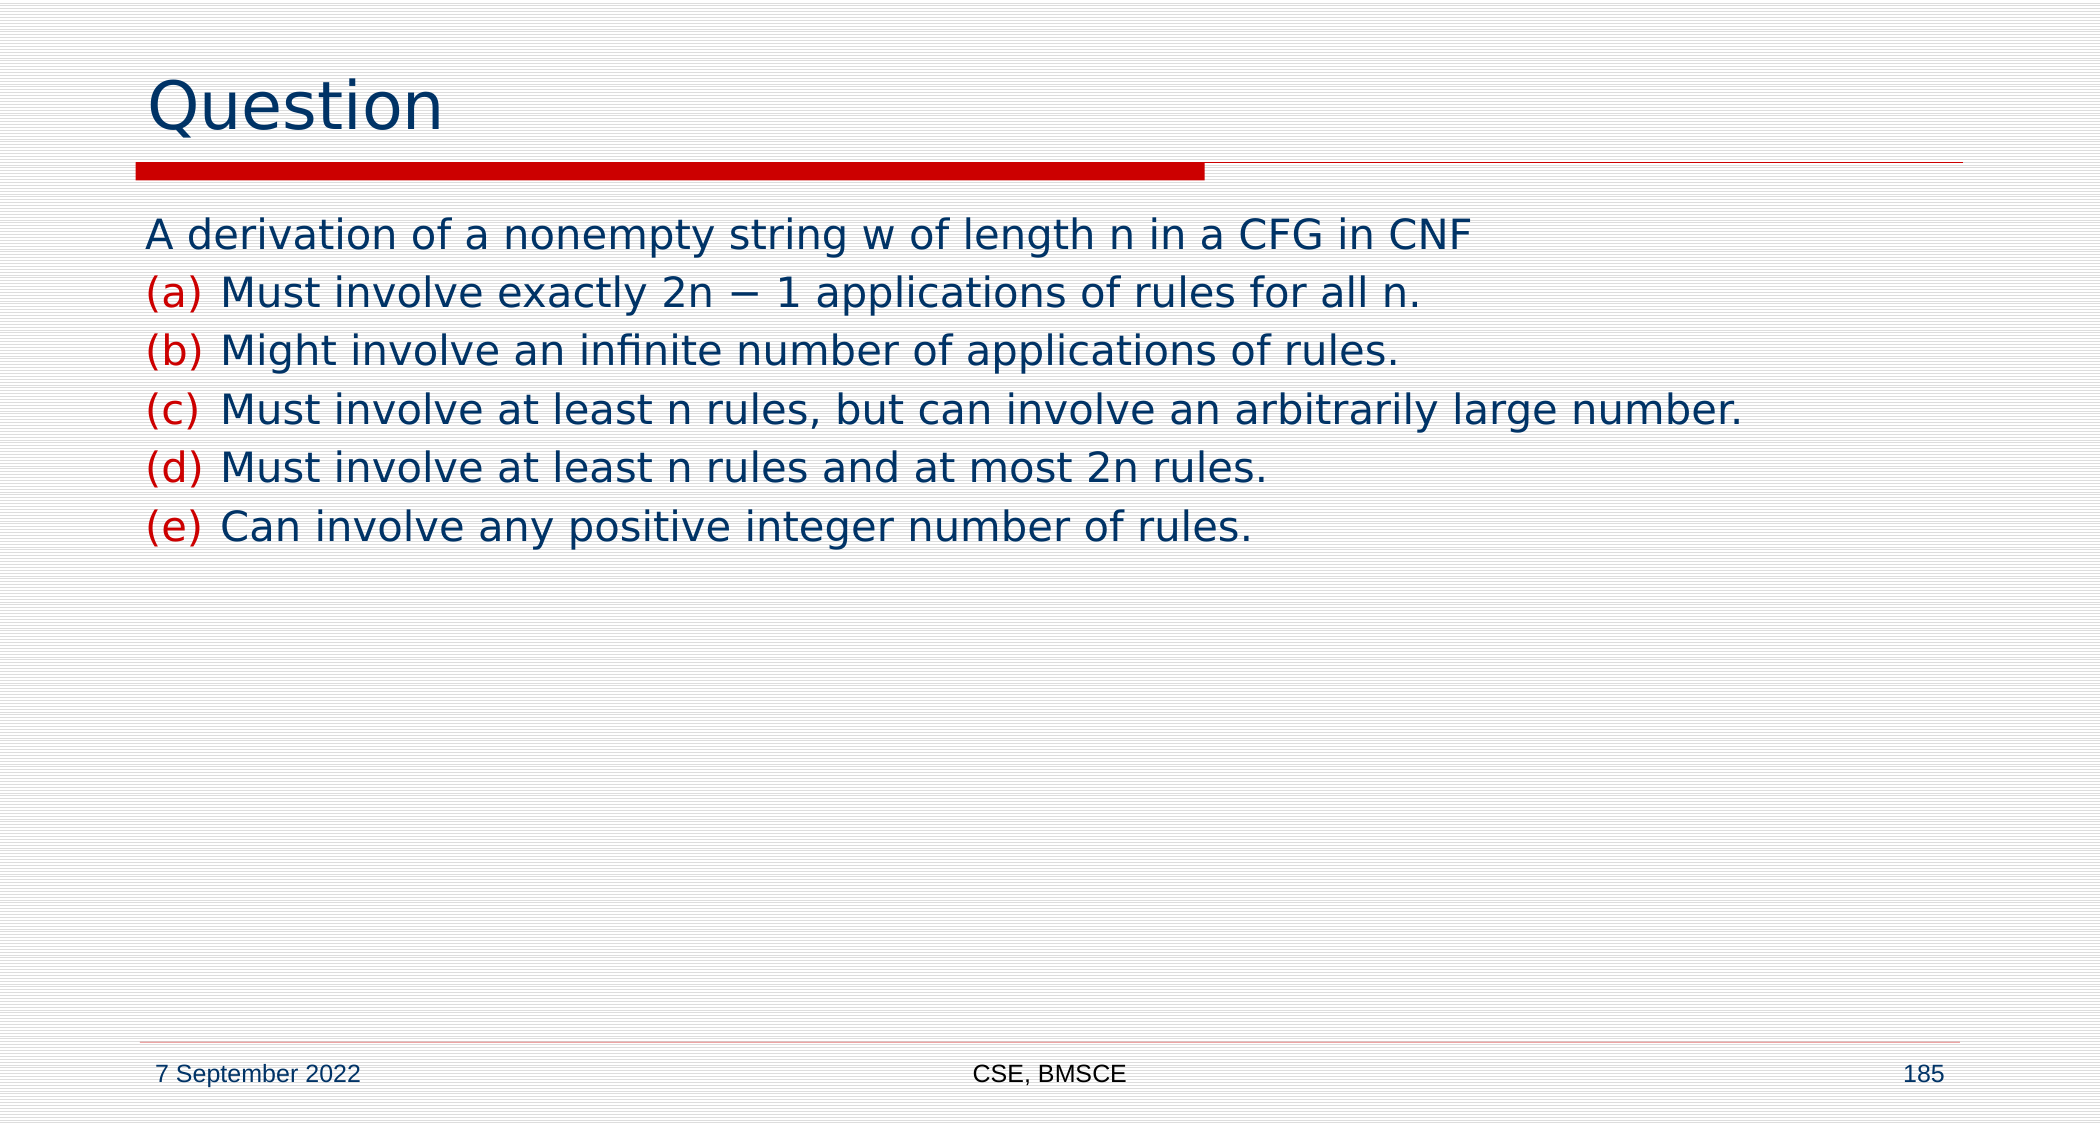

# Question
A derivation of a nonempty string w of length n in a CFG in CNF
Must involve exactly 2n − 1 applications of rules for all n.
Might involve an infinite number of applications of rules.
Must involve at least n rules, but can involve an arbitrarily large number.
Must involve at least n rules and at most 2n rules.
Can involve any positive integer number of rules.
CSE, BMSCE
185
7 September 2022